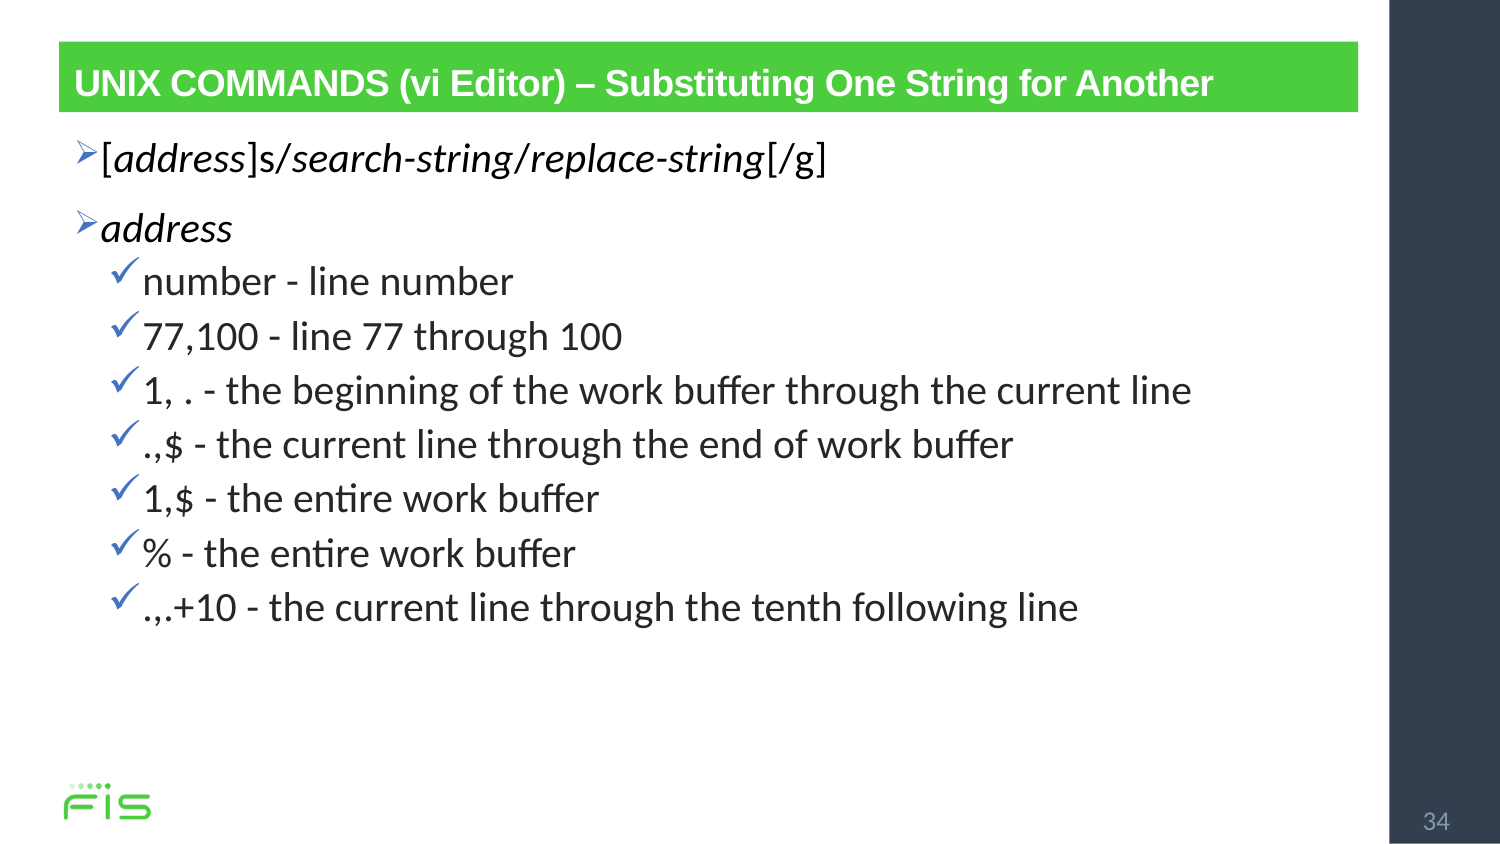

# UNIX COMMANDS (vi Editor) – Substituting One String for Another
[address]s/search-string/replace-string[/g]
address
number - line number
77,100 - line 77 through 100
1, . - the beginning of the work buffer through the current line
.,$ - the current line through the end of work buffer
1,$ - the entire work buffer
% - the entire work buffer
.,.+10 - the current line through the tenth following line

34